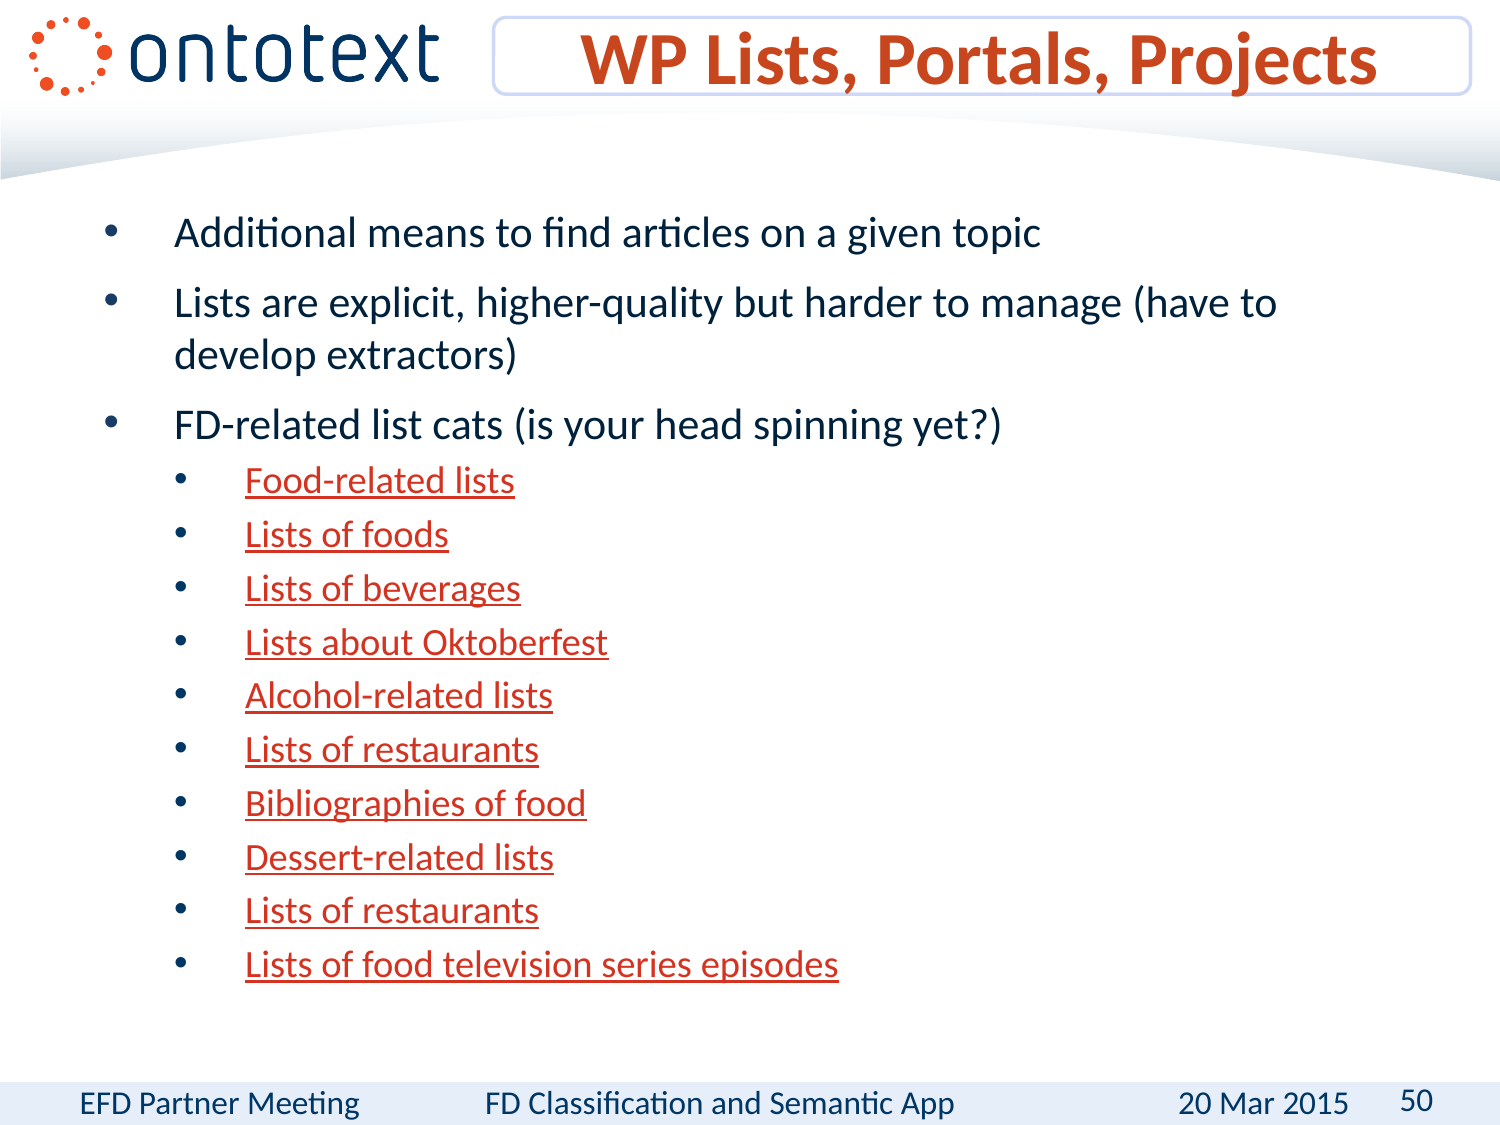

# WP Lists, Portals, Projects
Additional means to find articles on a given topic
Lists are explicit, higher-quality but harder to manage (have to develop extractors)
FD-related list cats (is your head spinning yet?)
Food-related lists
Lists of foods
Lists of beverages
Lists about Oktoberfest
Alcohol-related lists
Lists of restaurants
Bibliographies of food‎
Dessert-related lists‎
Lists of restaurants‎
Lists of food television series episodes‎